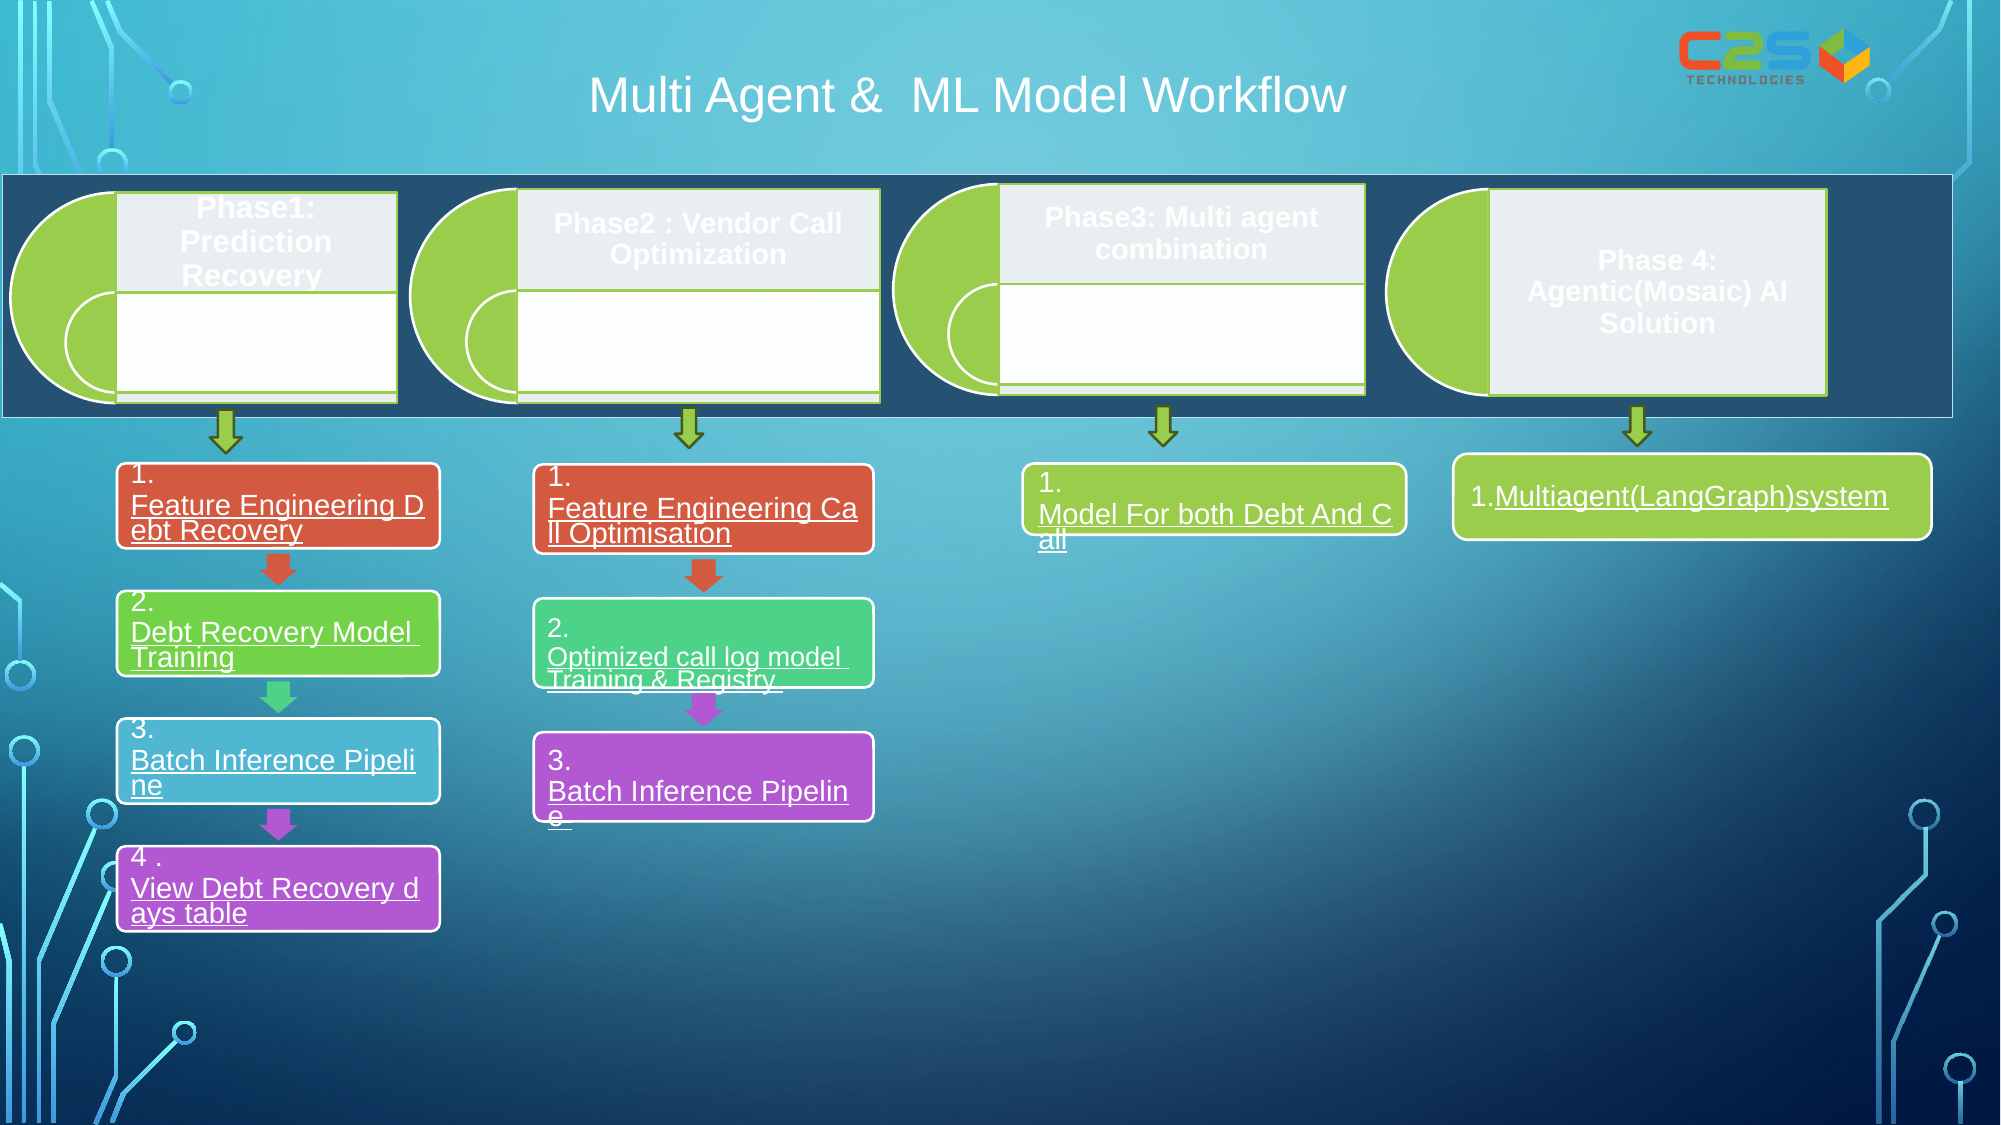

Multi Agent &  ML Model Workflow

Phase3: Multi agent combination
Combining both Prediction & Call optimization
Phase2 : Vendor Call Optimization
Purpose: Optimize vendor communication by predicting call outcomes and recommending best contact times
Phase 4: Agentic(Mosaic) AI Solution
Phase1: Prediction Recovery
Purpose: Predict repayment likelihood (60/90/120/180/360 days) using    LightGBM

1.Multiagent(LangGraph)system
1. Feature Engineering Debt Recovery

2. Debt Recovery Model Training

3. Batch Inference Pipeline

4 .View Debt Recovery days table
1. Model For both Debt And Call
1. Feature Engineering Call Optimisation

2. Optimized call log model Training & Registry

3. Batch Inference Pipeline